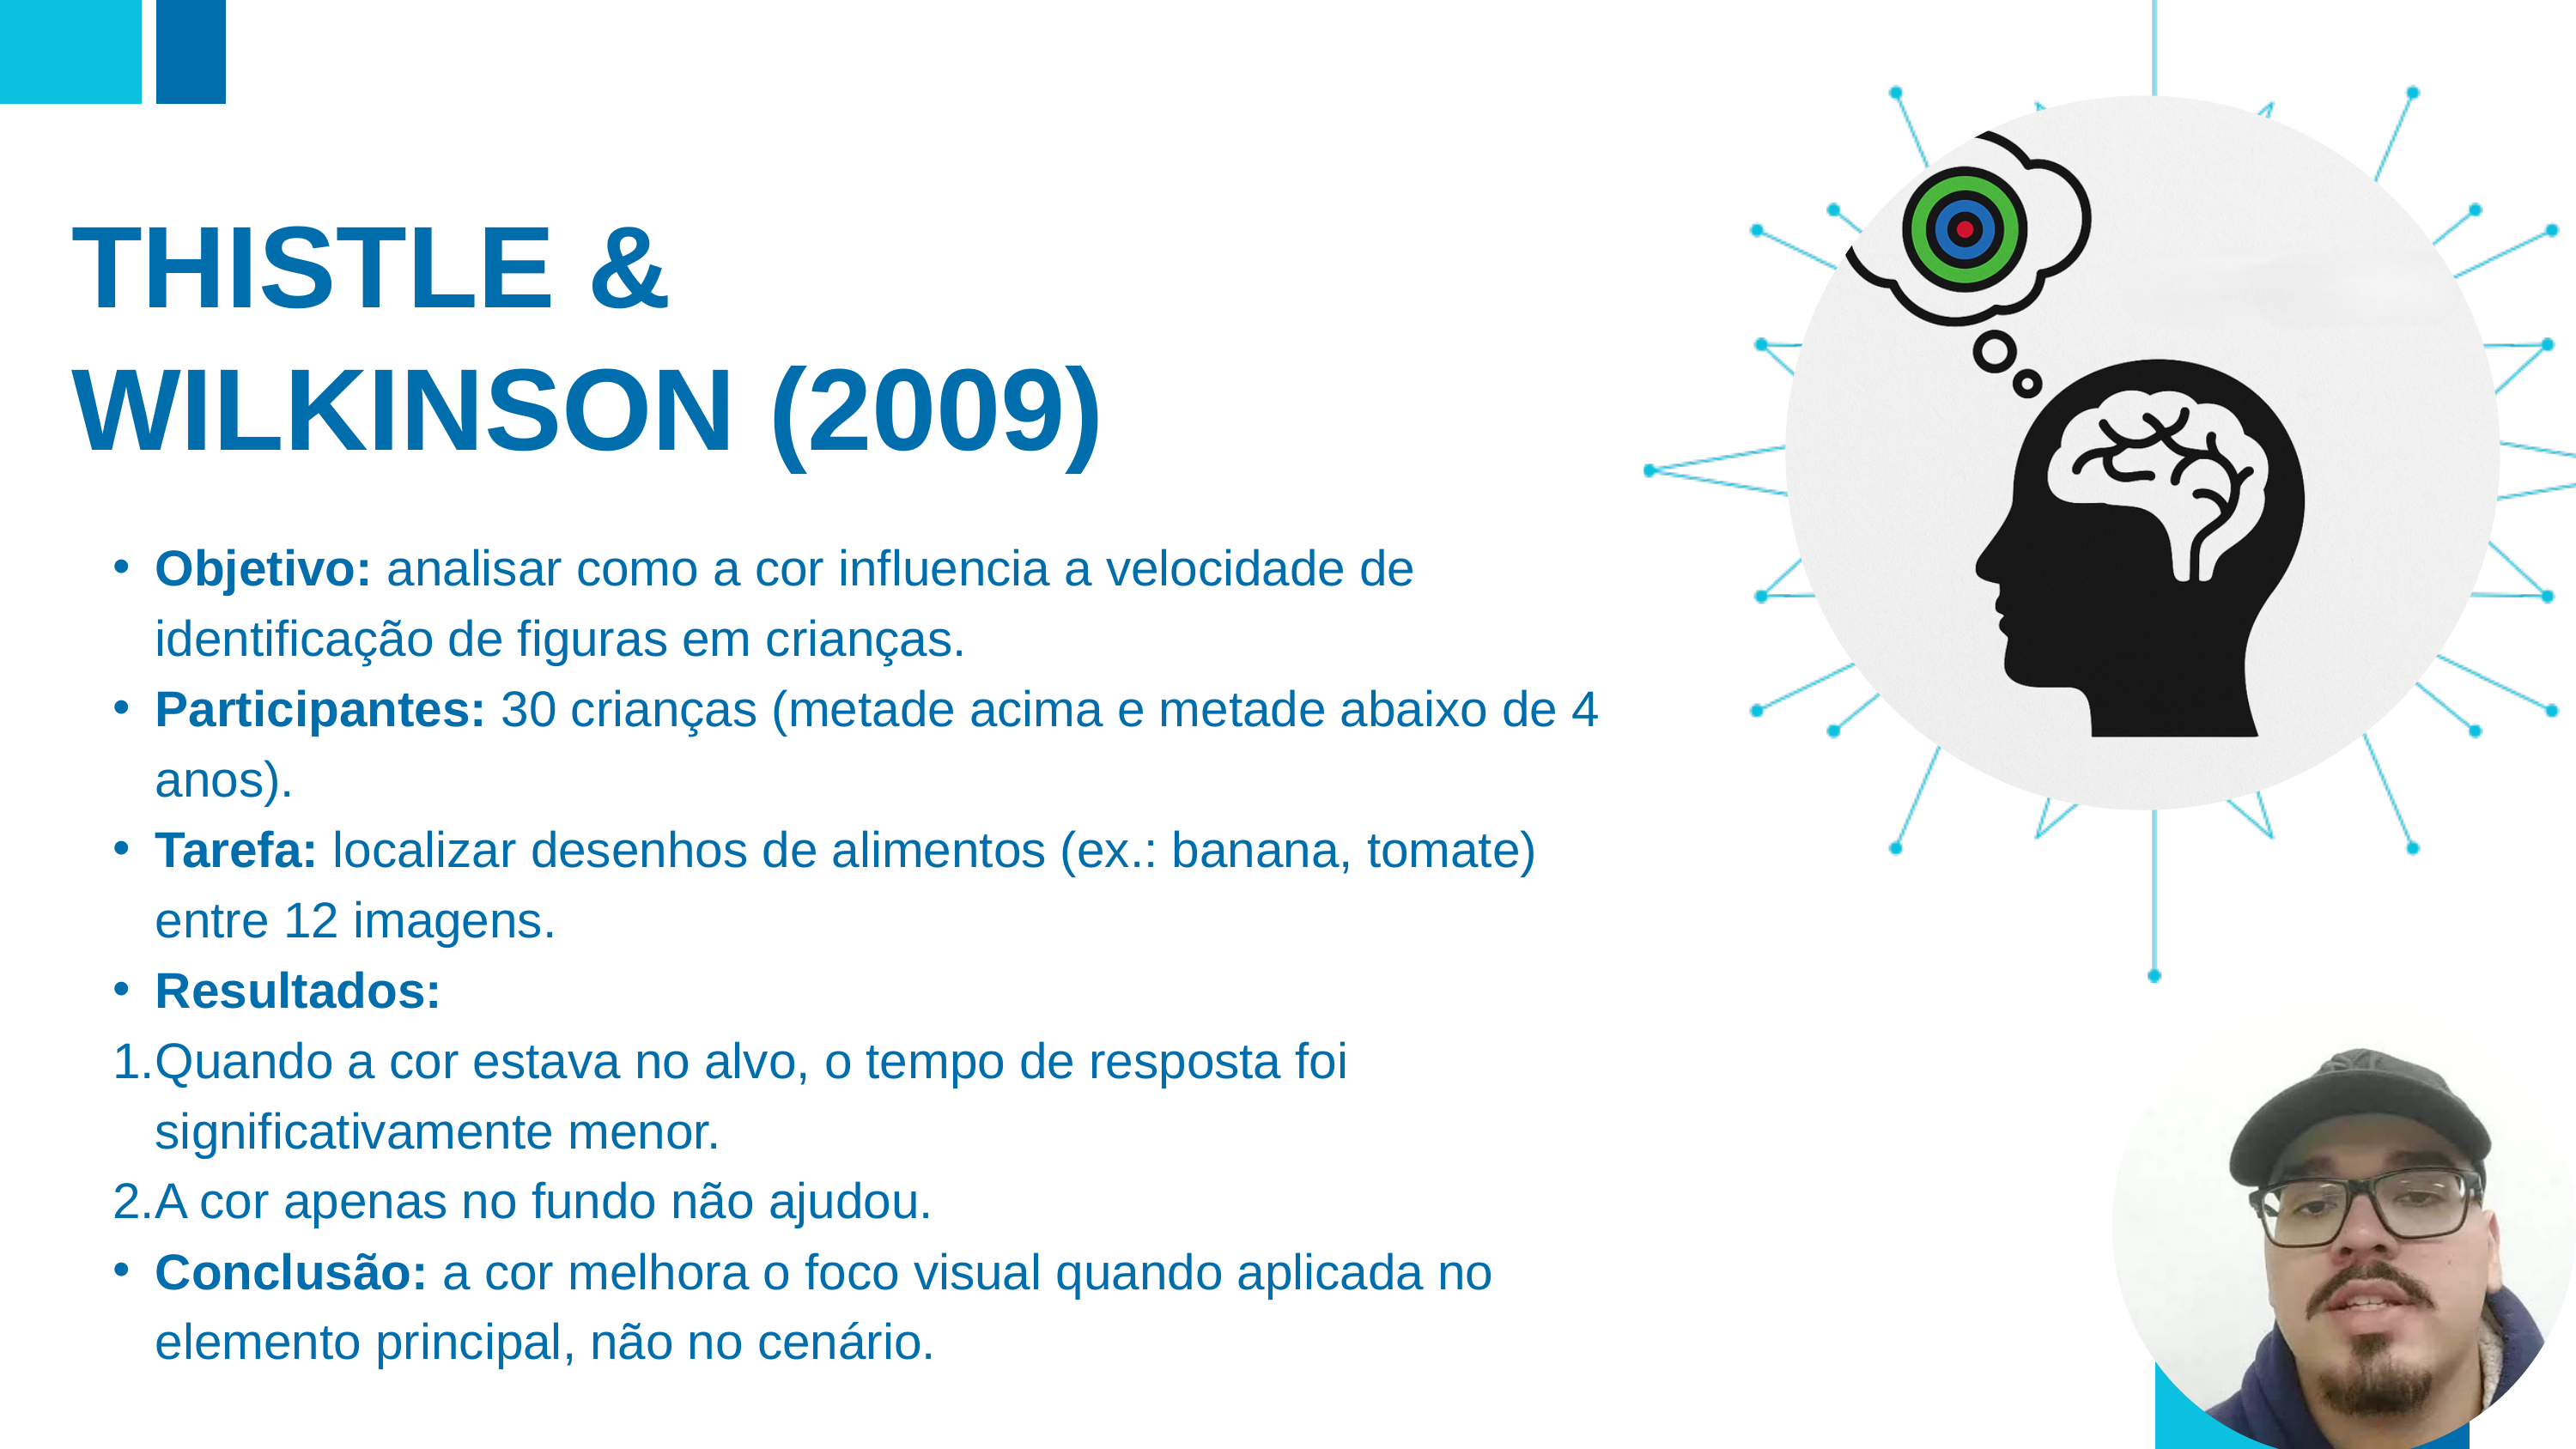

THISTLE & WILKINSON (2009)
Objetivo: analisar como a cor influencia a velocidade de identificação de figuras em crianças.
Participantes: 30 crianças (metade acima e metade abaixo de 4 anos).
Tarefa: localizar desenhos de alimentos (ex.: banana, tomate) entre 12 imagens.
Resultados:
Quando a cor estava no alvo, o tempo de resposta foi significativamente menor.
A cor apenas no fundo não ajudou.
Conclusão: a cor melhora o foco visual quando aplicada no elemento principal, não no cenário.